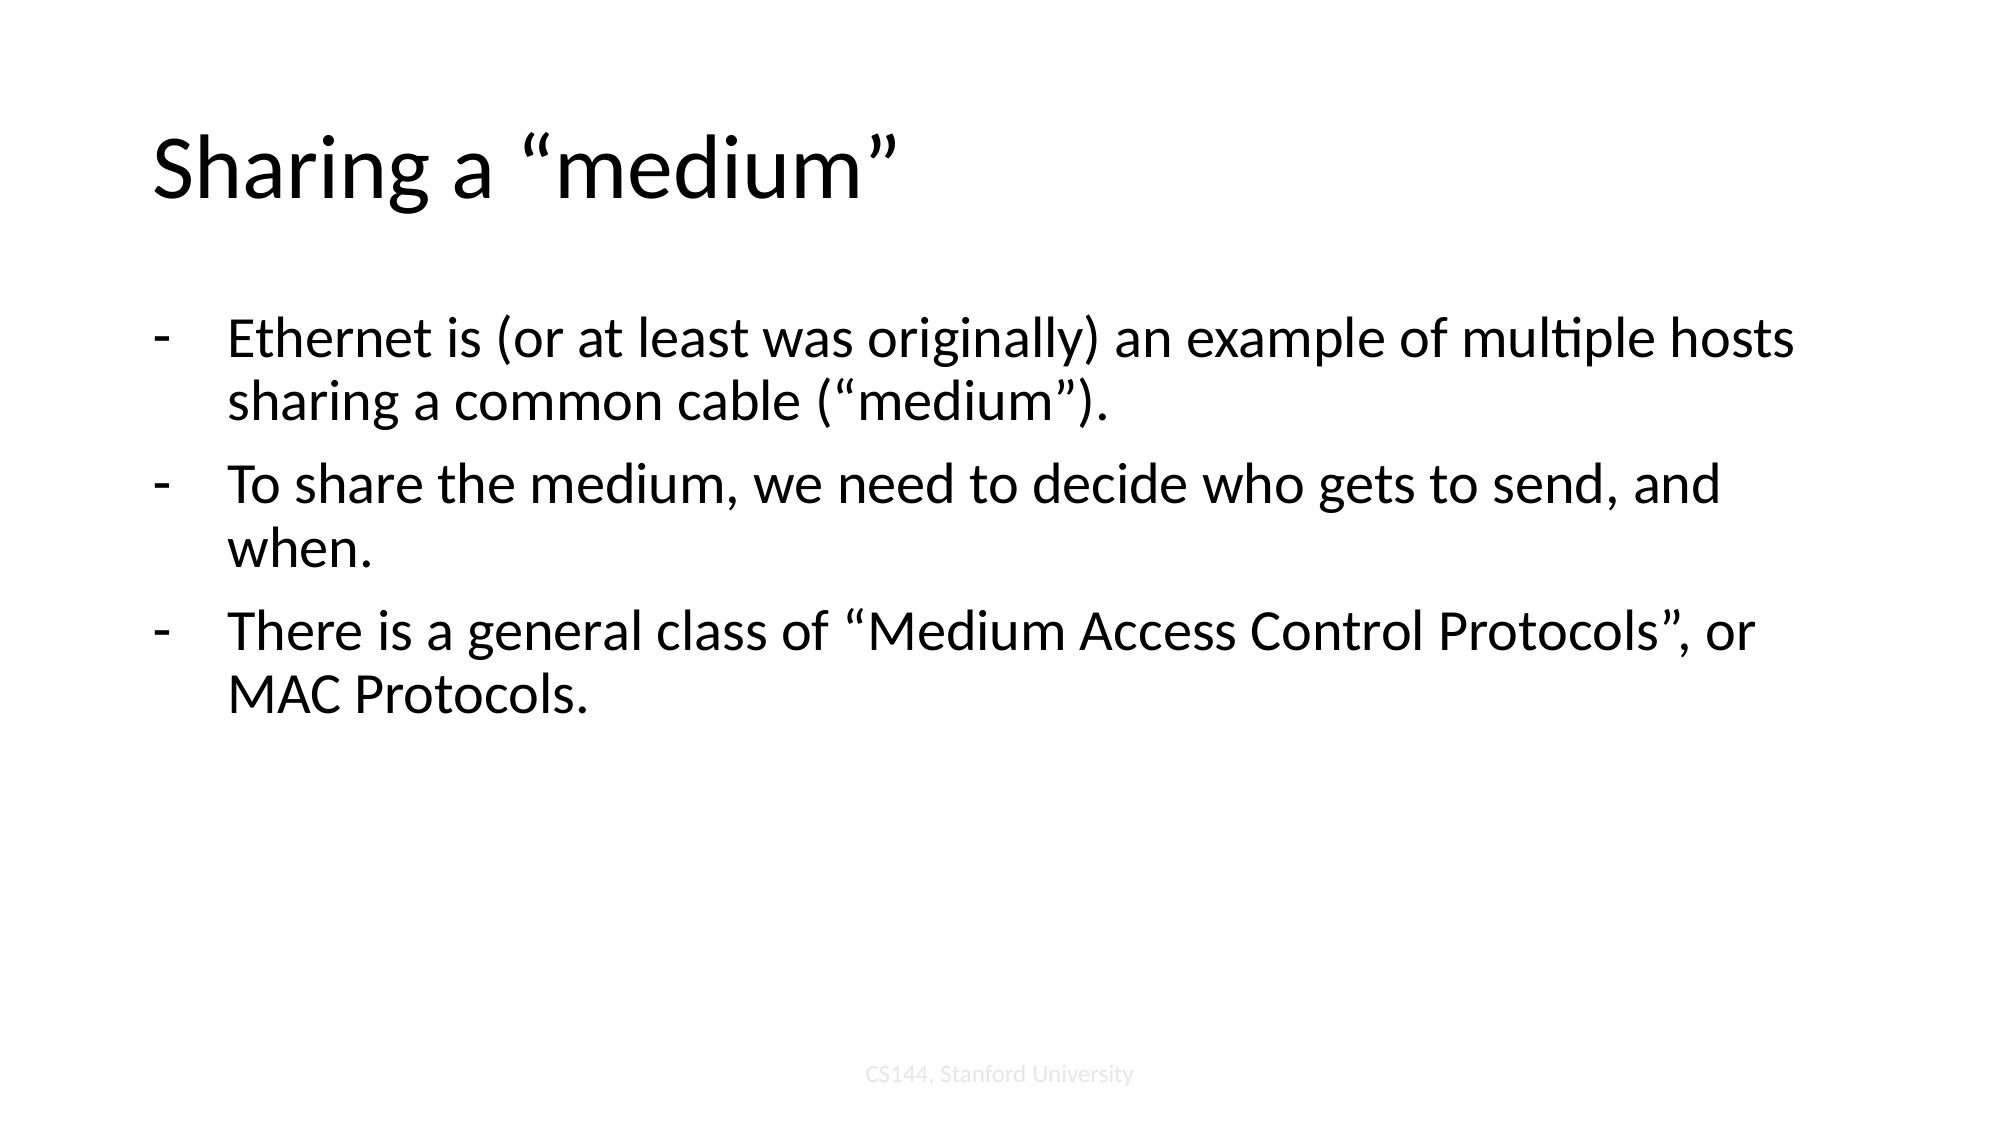

# Sharing a “medium”
Ethernet is (or at least was originally) an example of multiple hosts sharing a common cable (“medium”).
To share the medium, we need to decide who gets to send, and when.
There is a general class of “Medium Access Control Protocols”, or MAC Protocols.

CS144, Stanford University